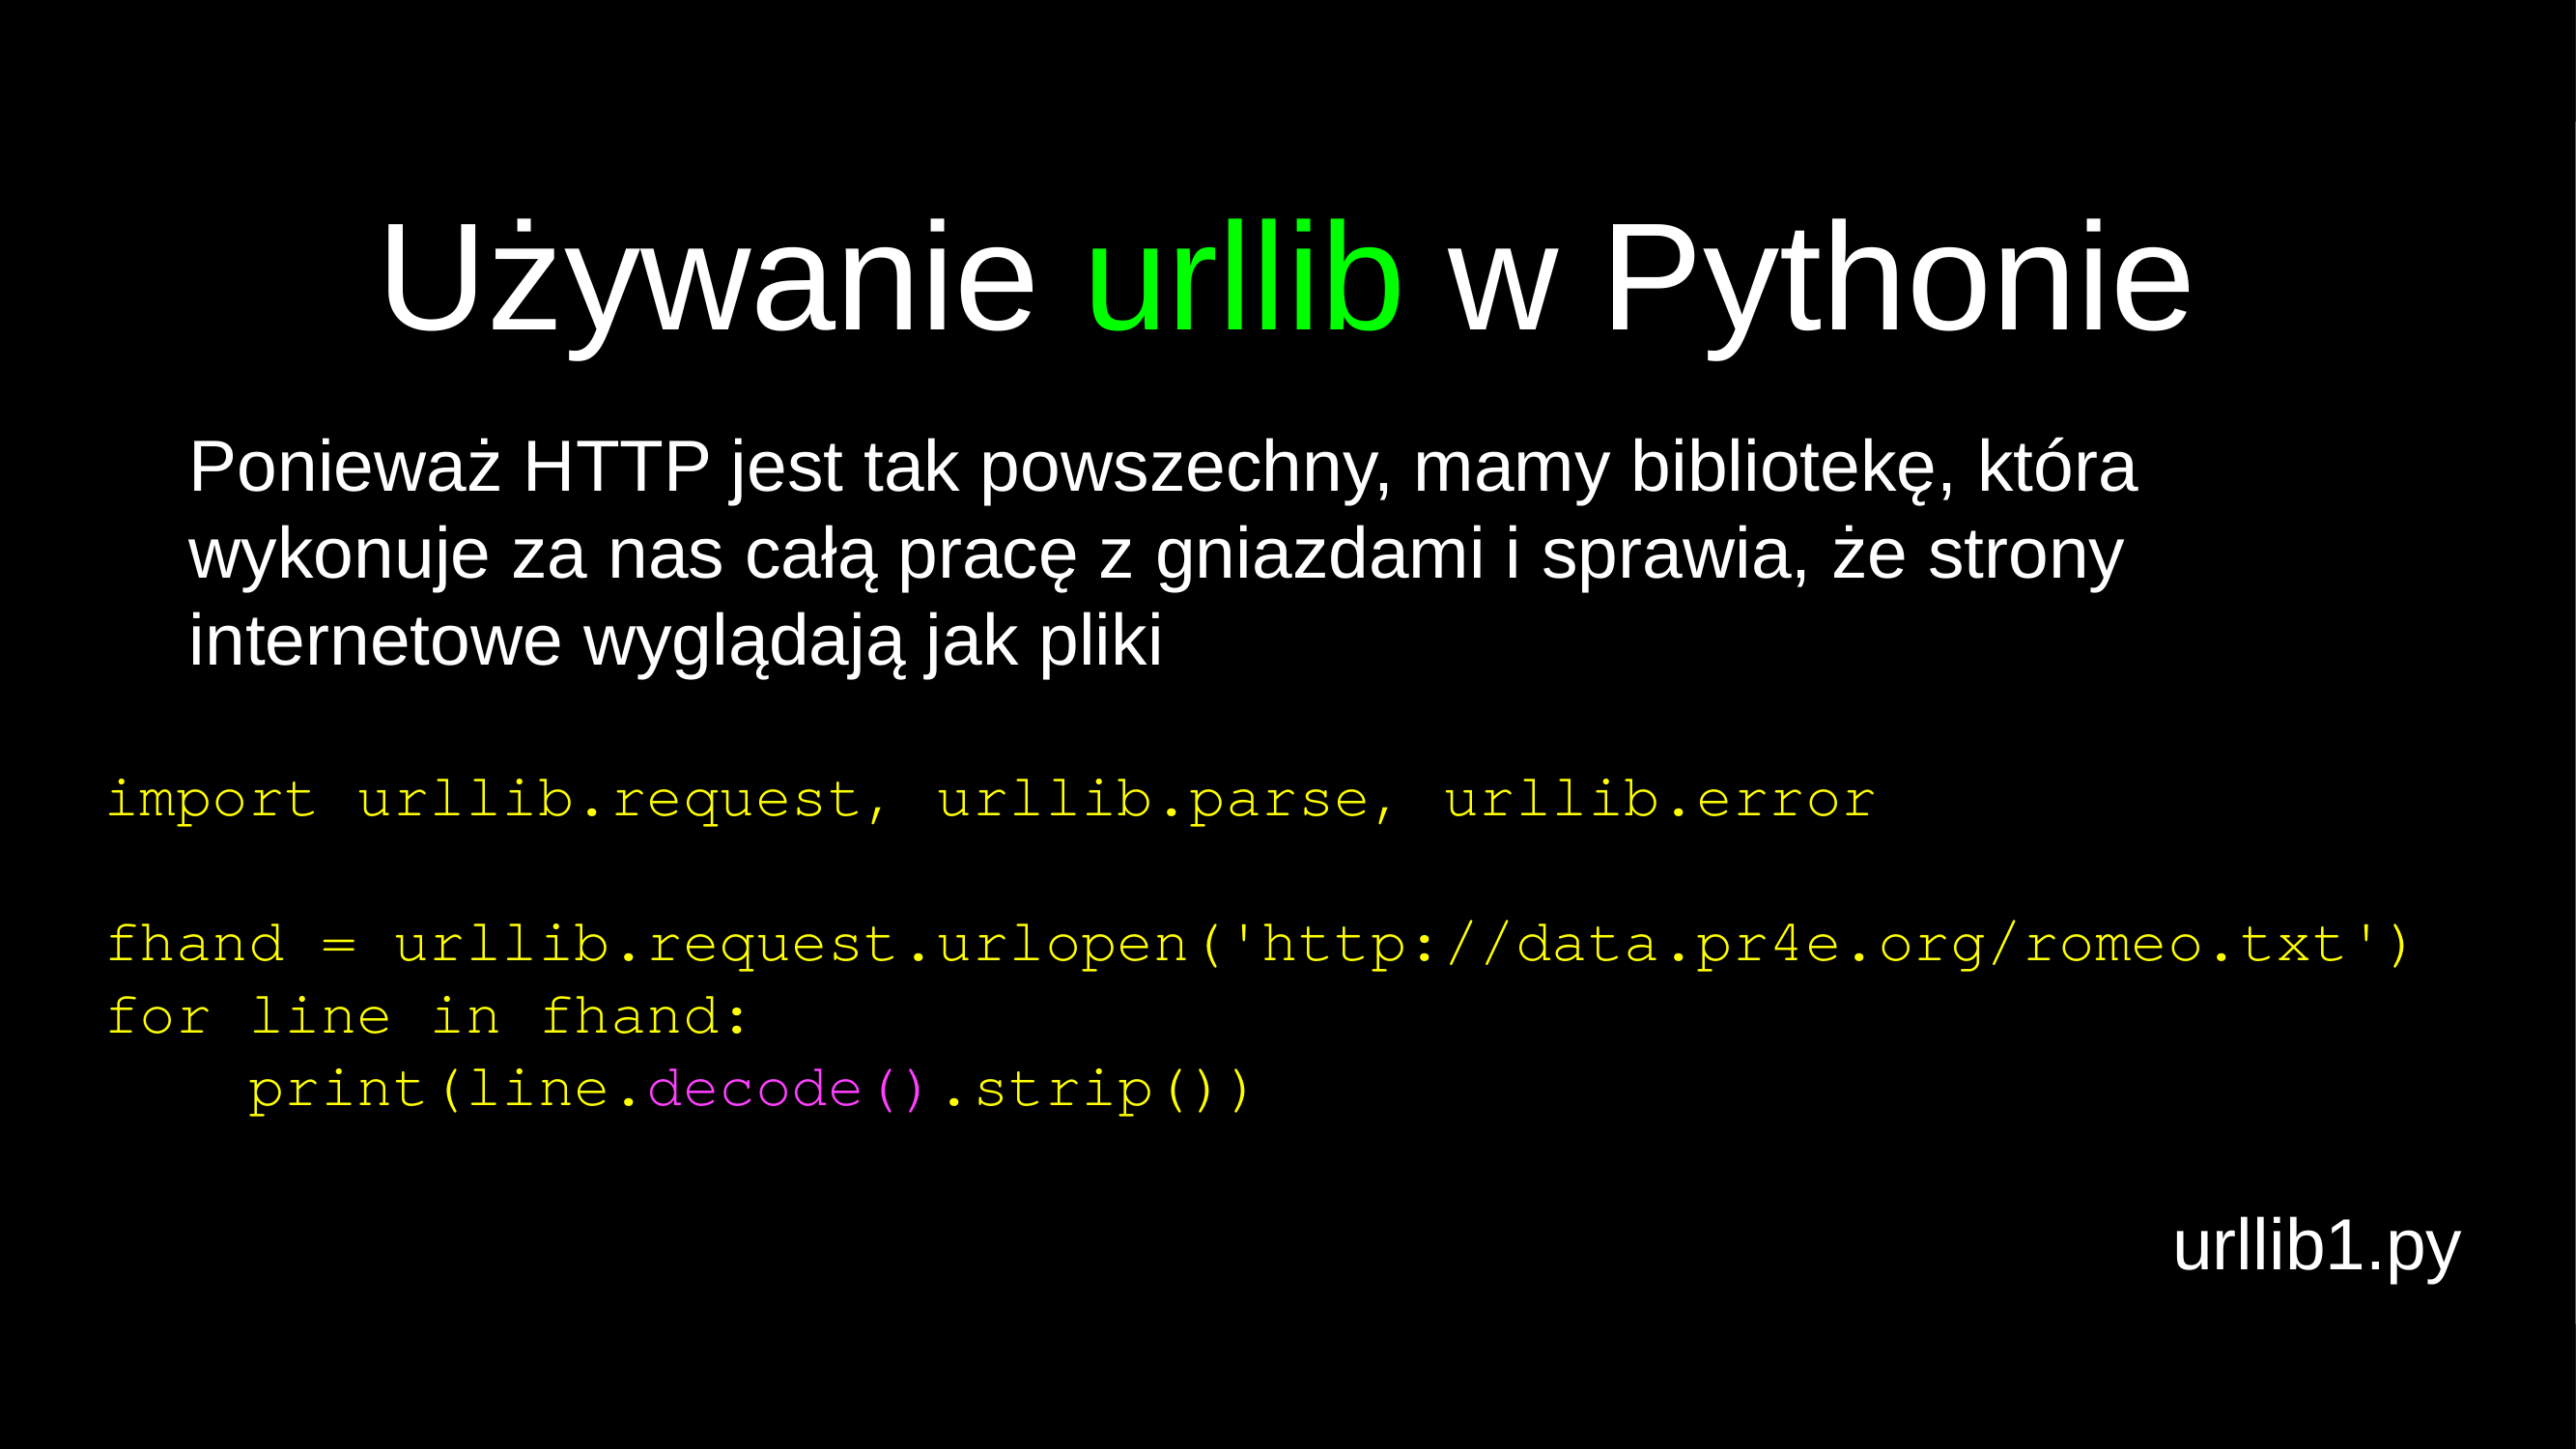

# Używanie urllib w Pythonie
Ponieważ HTTP jest tak powszechny, mamy bibliotekę, która wykonuje za nas całą pracę z gniazdami i sprawia, że strony internetowe wyglądają jak pliki
import urllib.request, urllib.parse, urllib.error

fhand = urllib.request.urlopen('http://data.pr4e.org/romeo.txt')
for line in fhand:
    print(line.decode().strip())
urllib1.py